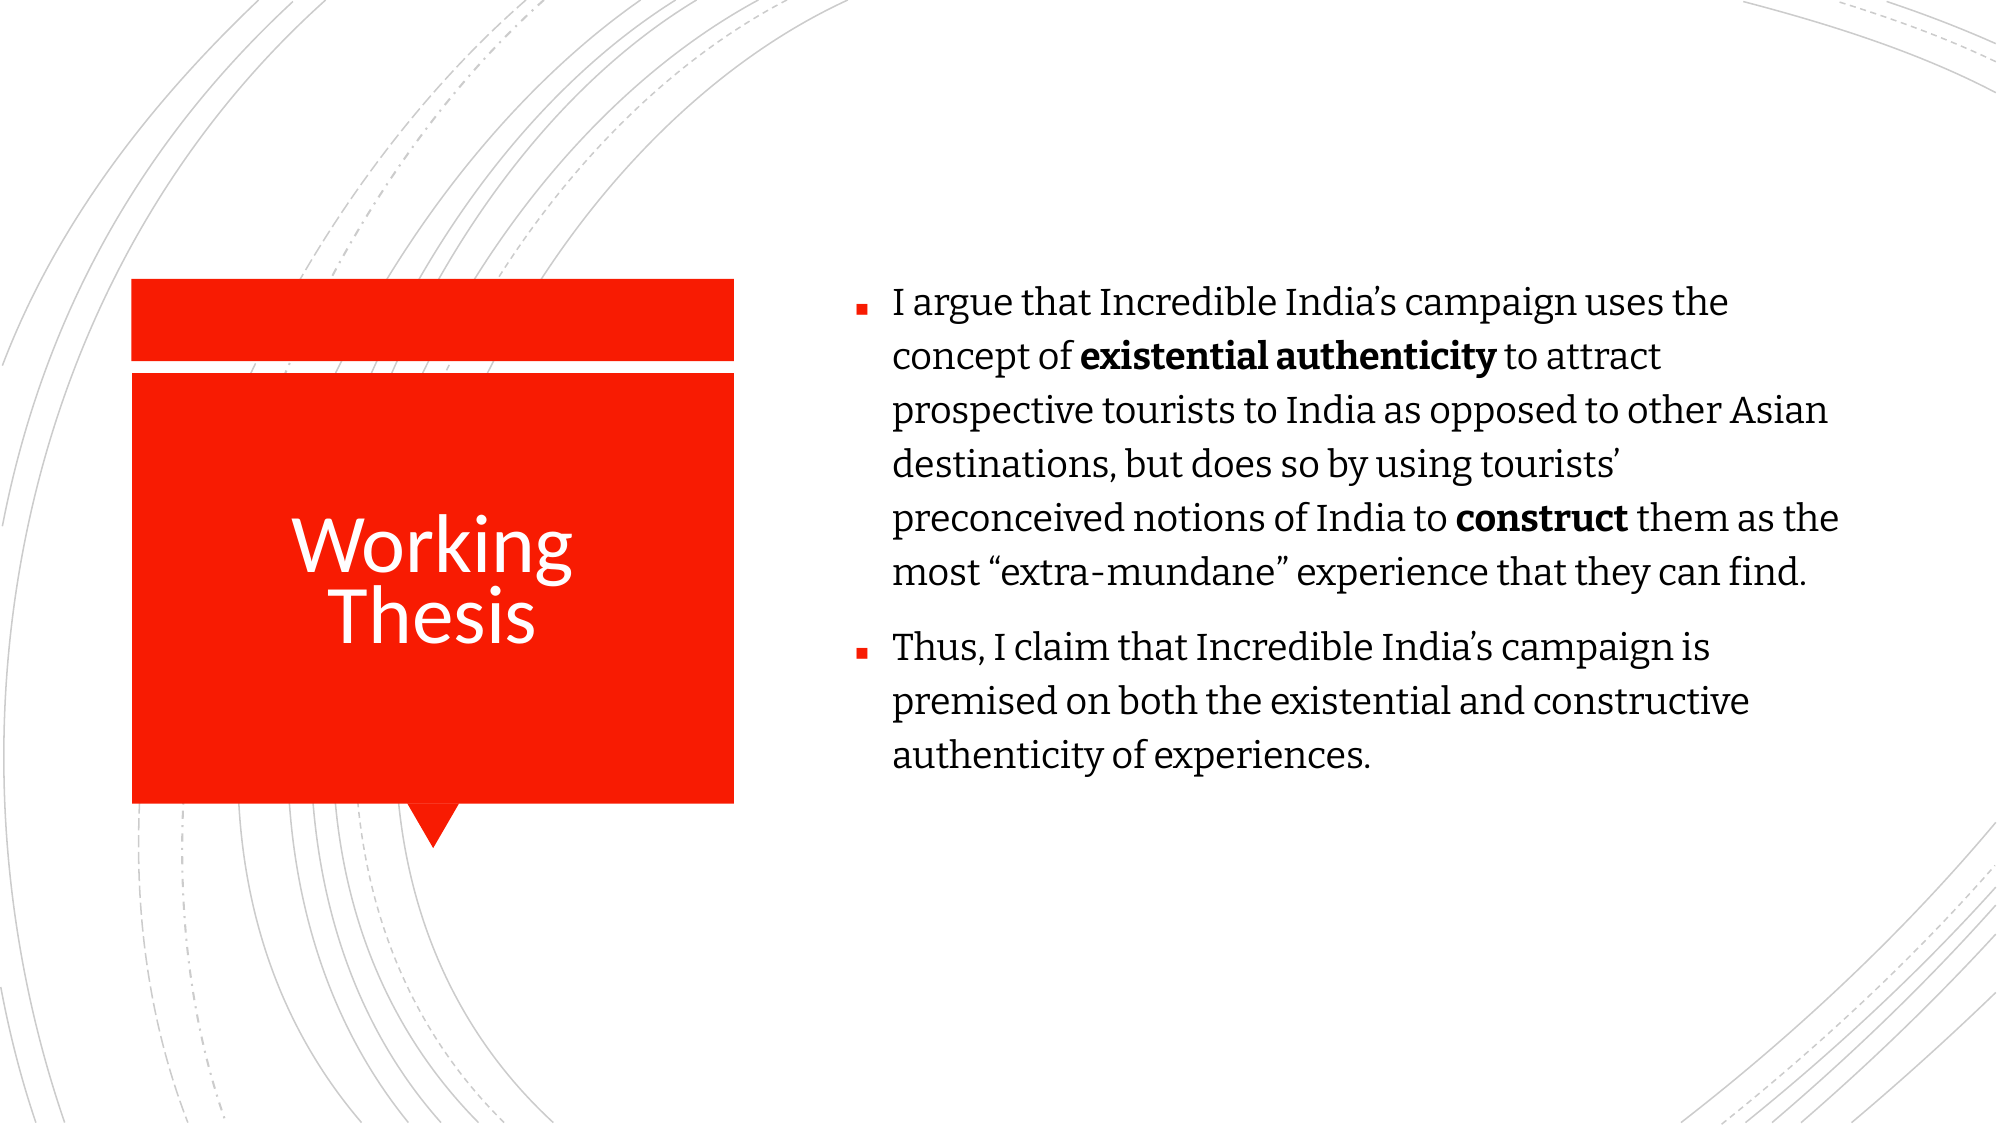

I argue that Incredible India’s campaign uses the concept of existential authenticity to attract prospective tourists to India as opposed to other Asian destinations, but does so by using tourists’ preconceived notions of India to construct them as the most “extra-mundane” experience that they can find.
Thus, I claim that Incredible India’s campaign is premised on both the existential and constructive authenticity of experiences.

# Working Thesis